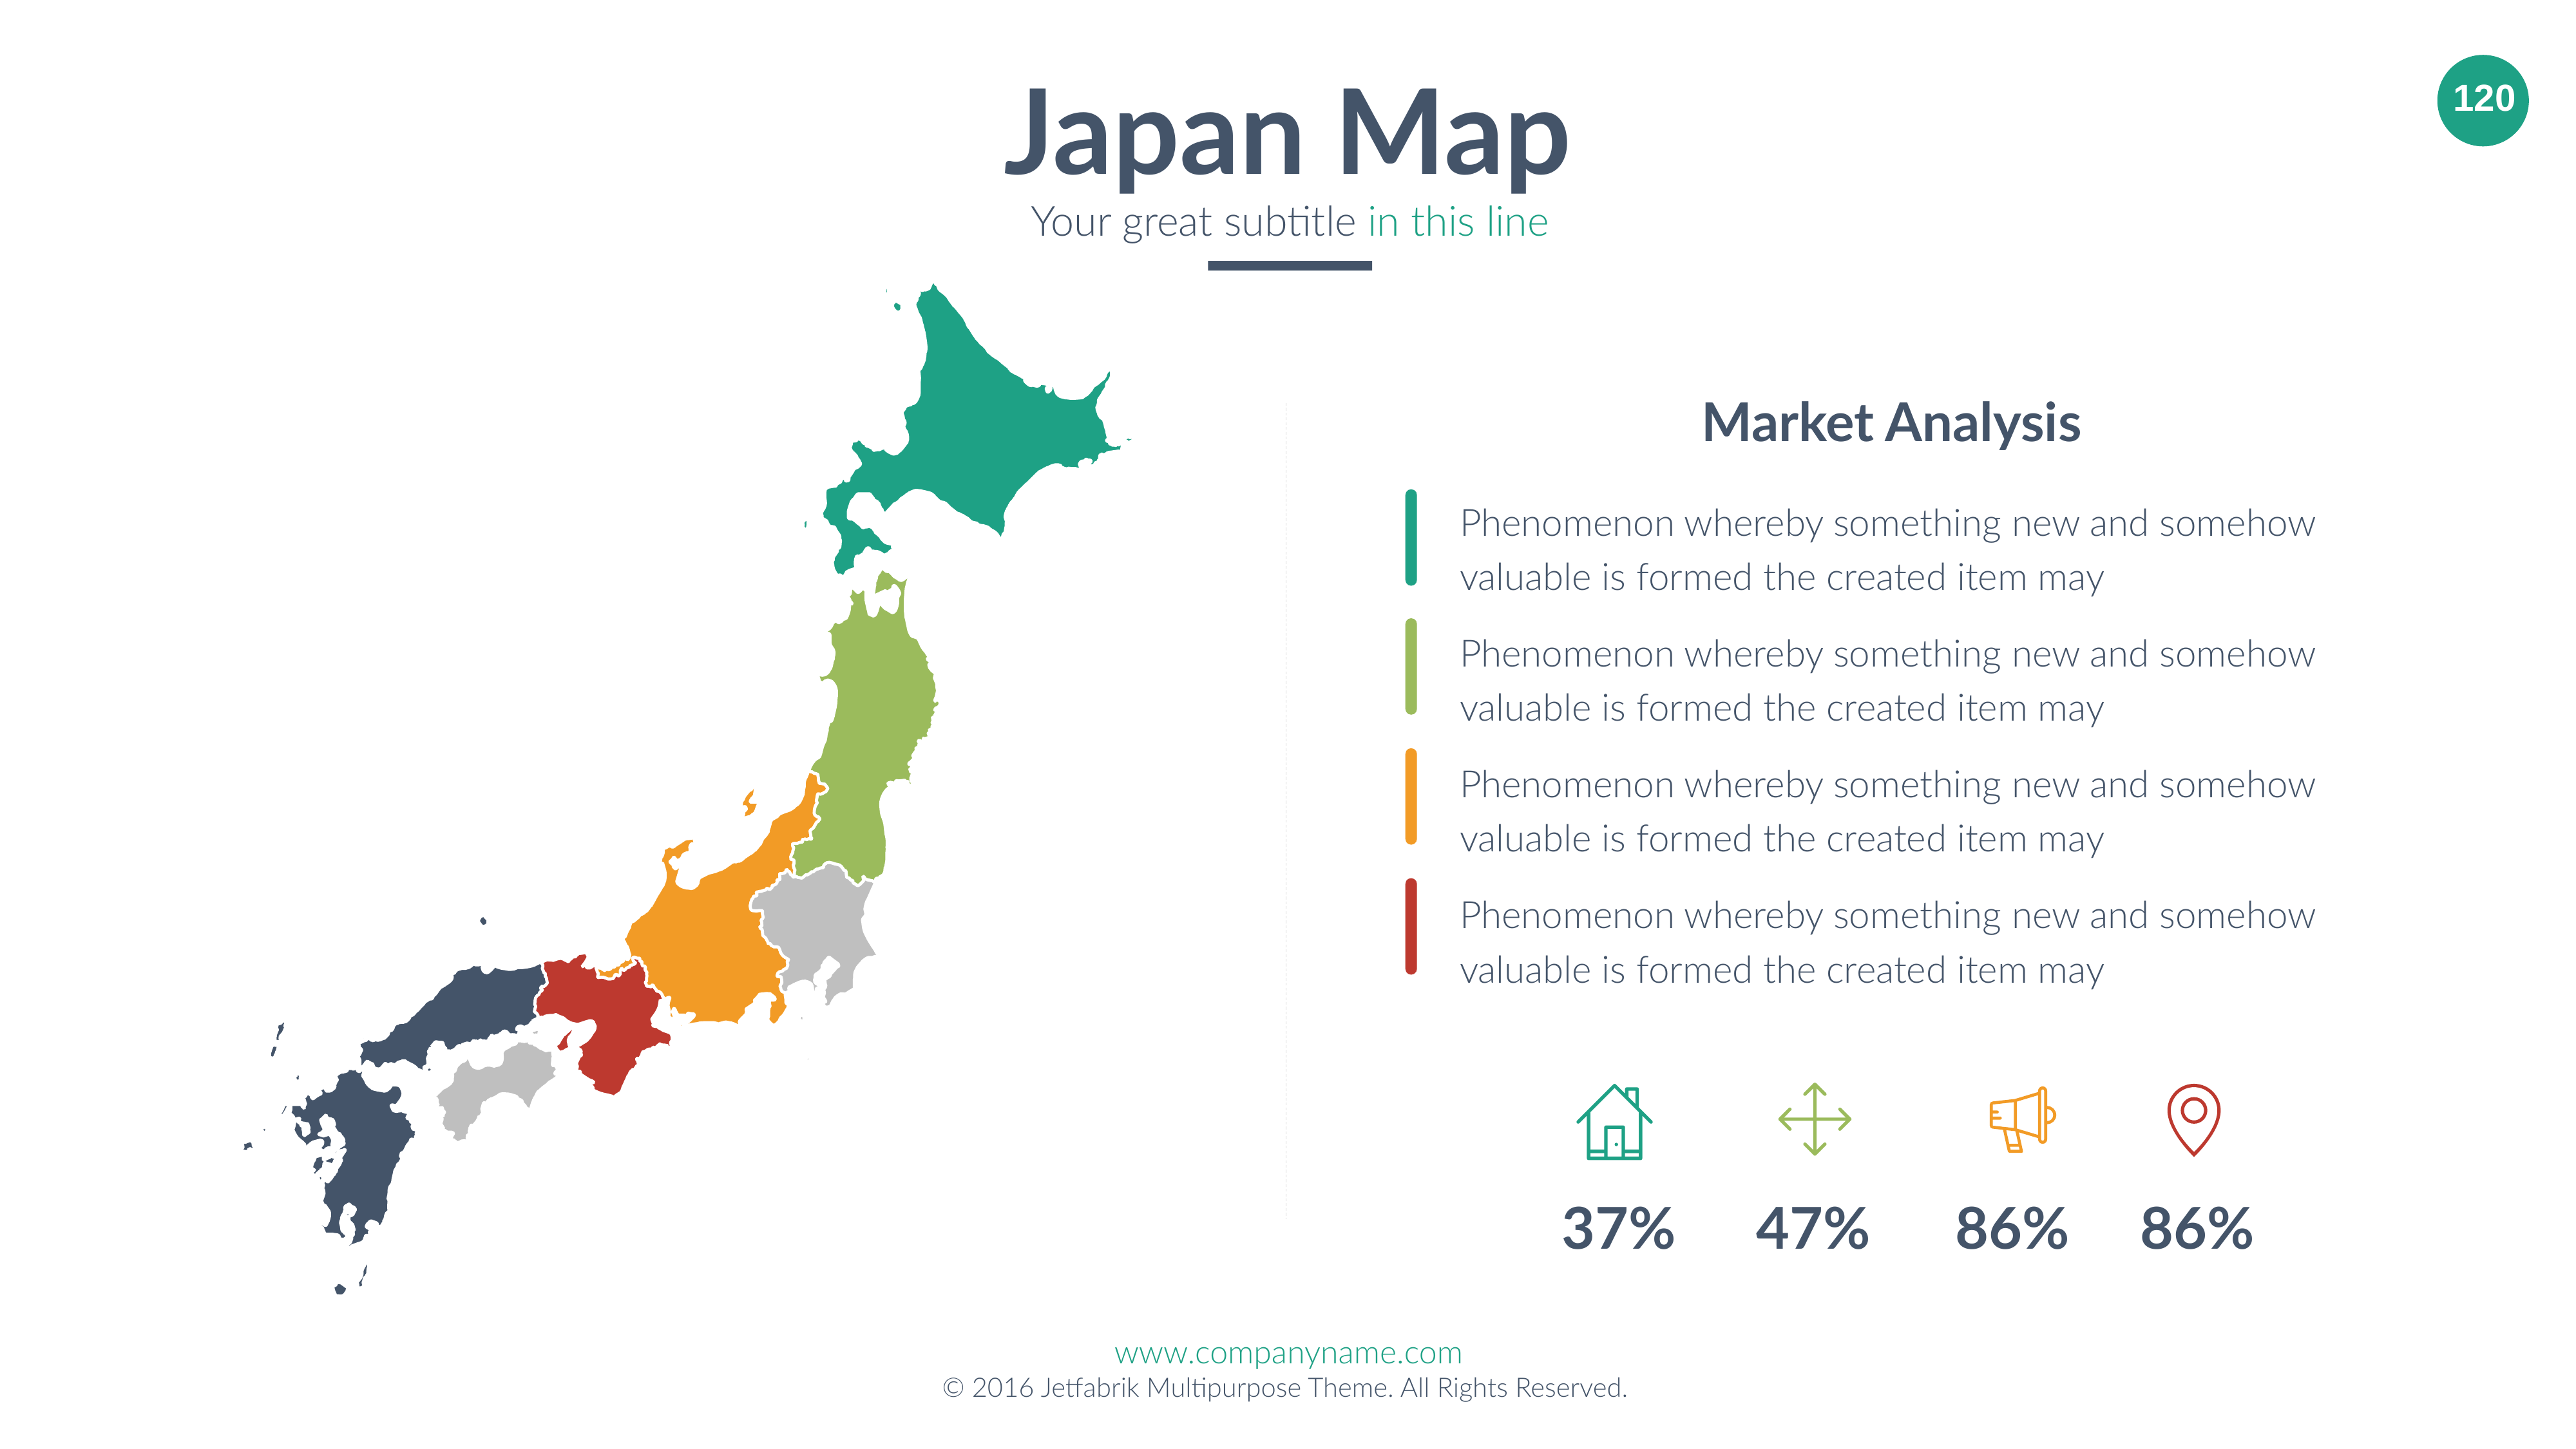

Japan Map
Your great subtitle in this line

Market Analysis
Phenomenon whereby something new and somehow valuable is formed the created item may

Phenomenon whereby something new and somehow valuable is formed the created item may

Phenomenon whereby something new and somehow valuable is formed the created item may

Phenomenon whereby something new and somehow valuable is formed the created item may

37%
47%
86%
86%